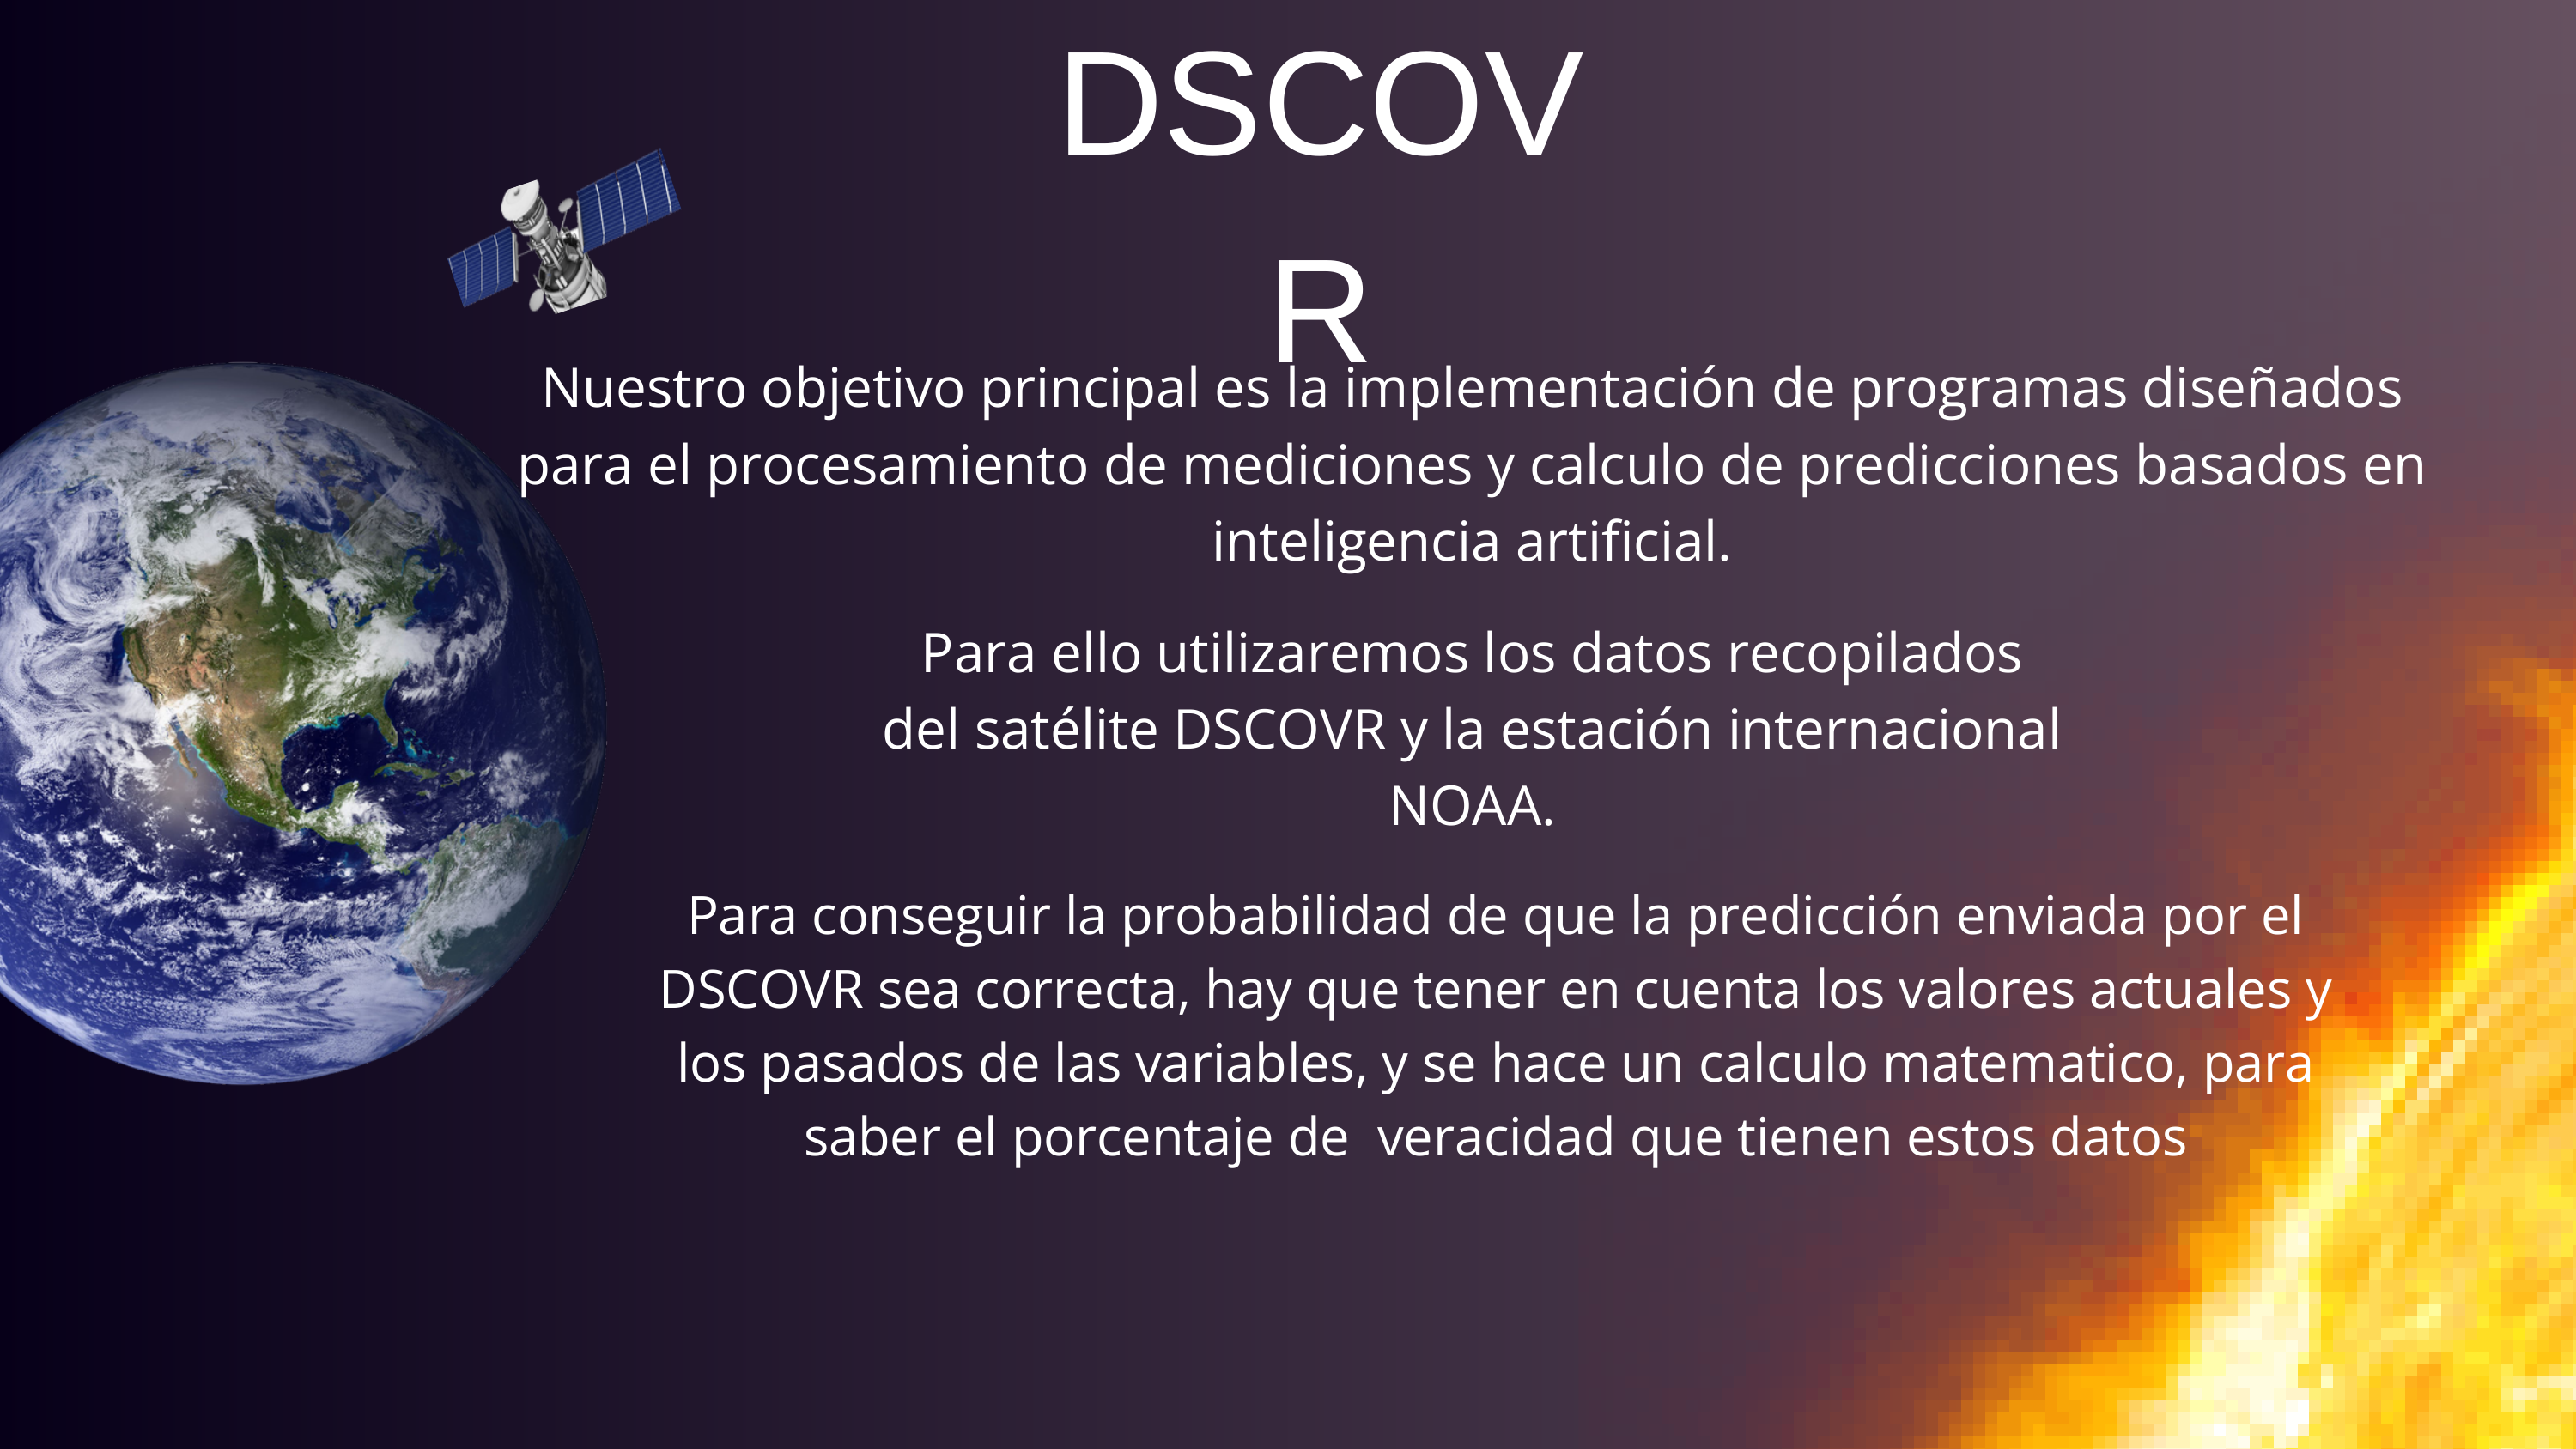

DSCOVR

Nuestro objetivo principal es la implementación de programas diseñados para el procesamiento de mediciones y calculo de predicciones basados en inteligencia artificial.
Para ello utilizaremos los datos recopilados del satélite DSCOVR y la estación internacional NOAA.
Para conseguir la probabilidad de que la predicción enviada por el DSCOVR sea correcta, hay que tener en cuenta los valores actuales y los pasados de las variables, y se hace un calculo matematico, para saber el porcentaje de  veracidad que tienen estos datos